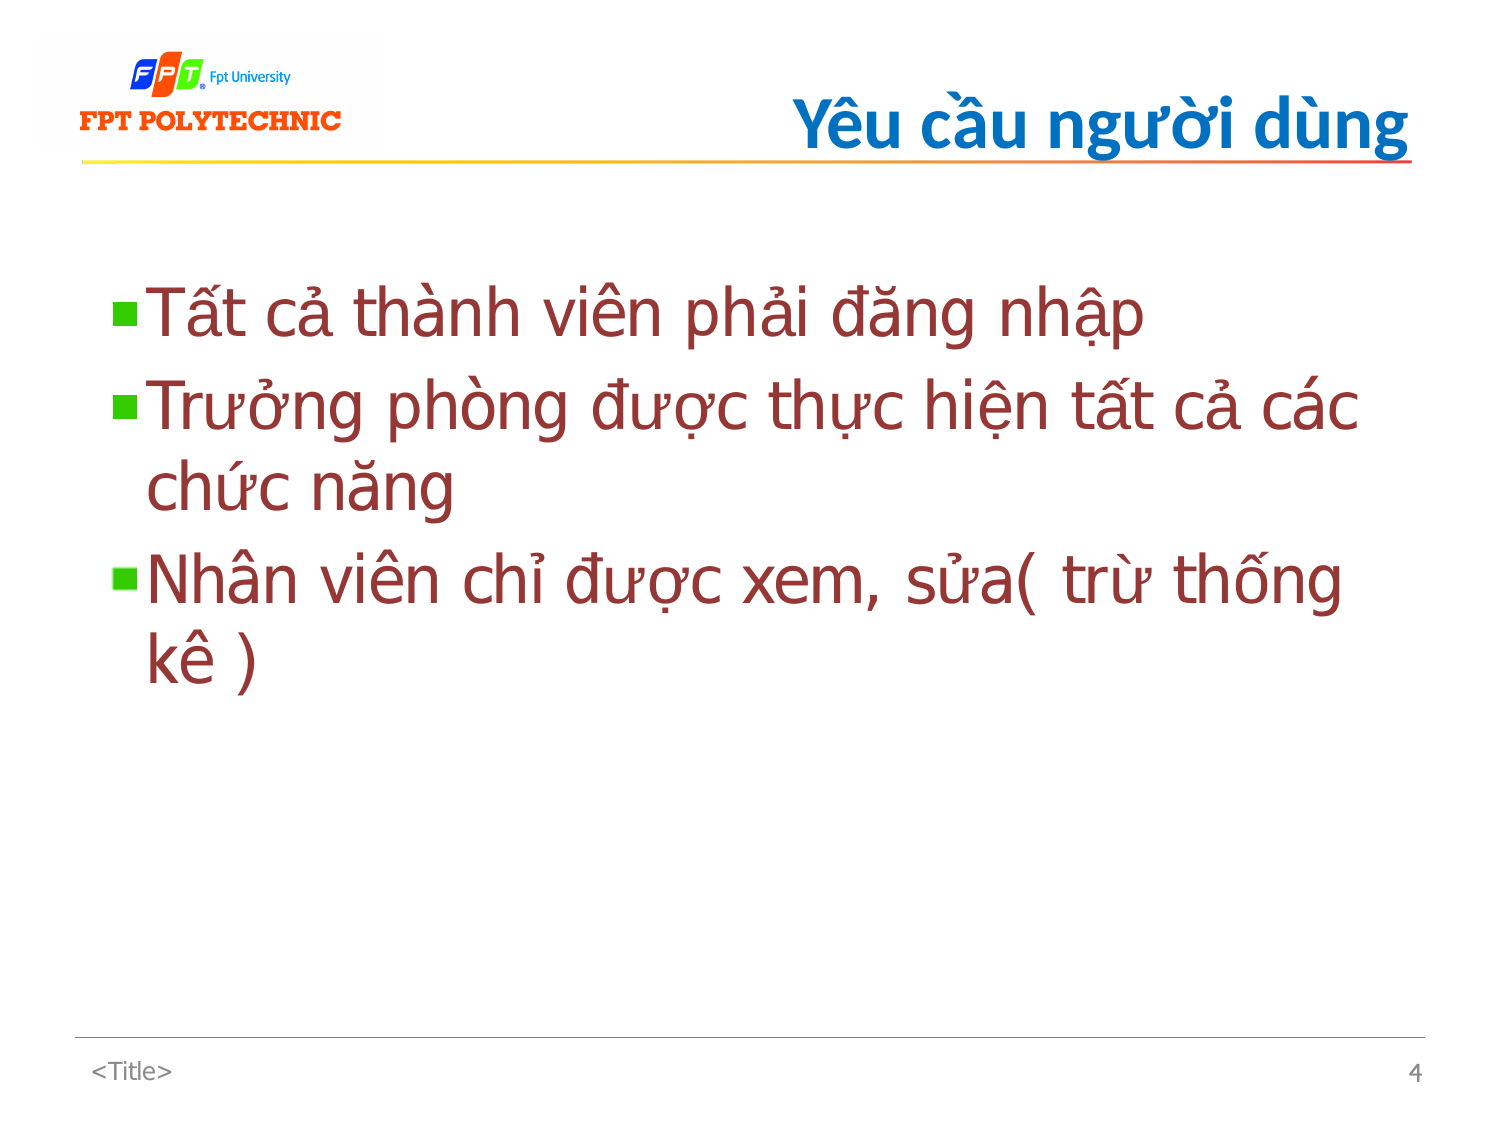

# Yêu cầu người dùng
Tất cả thành viên phải đăng nhập
Trưởng phòng được thực hiện tất cả các chức năng
Nhân viên chỉ được xem, sửa( trừ thống kê )
<Title>
4